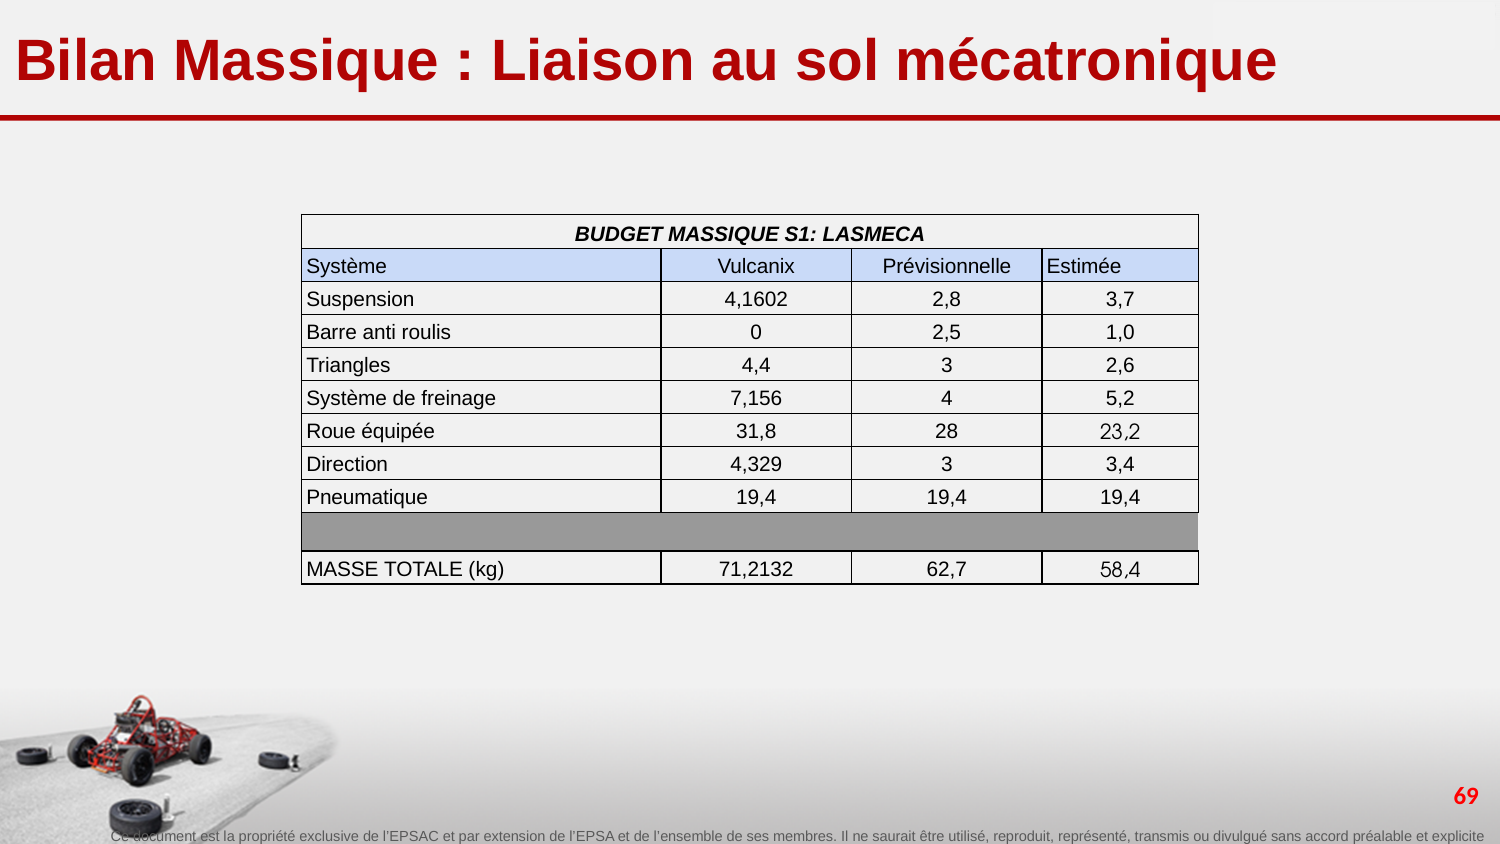

# Bilan Massique : Liaison au sol mécatronique
| BUDGET MASSIQUE S1: LASMECA |  |  |  |
| --- | --- | --- | --- |
| Système | Vulcanix | Prévisionnelle | Estimée |
| Suspension | 4,1602 | 2,8 | 3,7 |
| Barre anti roulis | 0 | 2,5 | 1,0 |
| Triangles | 4,4 | 3 | 2,6 |
| Système de freinage | 7,156 | 4 | 5,2 |
| Roue équipée | 31,8 | 28 | 23,2 |
| Direction | 4,329 | 3 | 3,4 |
| Pneumatique | 19,4 | 19,4 | 19,4 |
|  |  |  |  |
| MASSE TOTALE (kg) | 71,2132 | 62,7 | 58,4 |
69